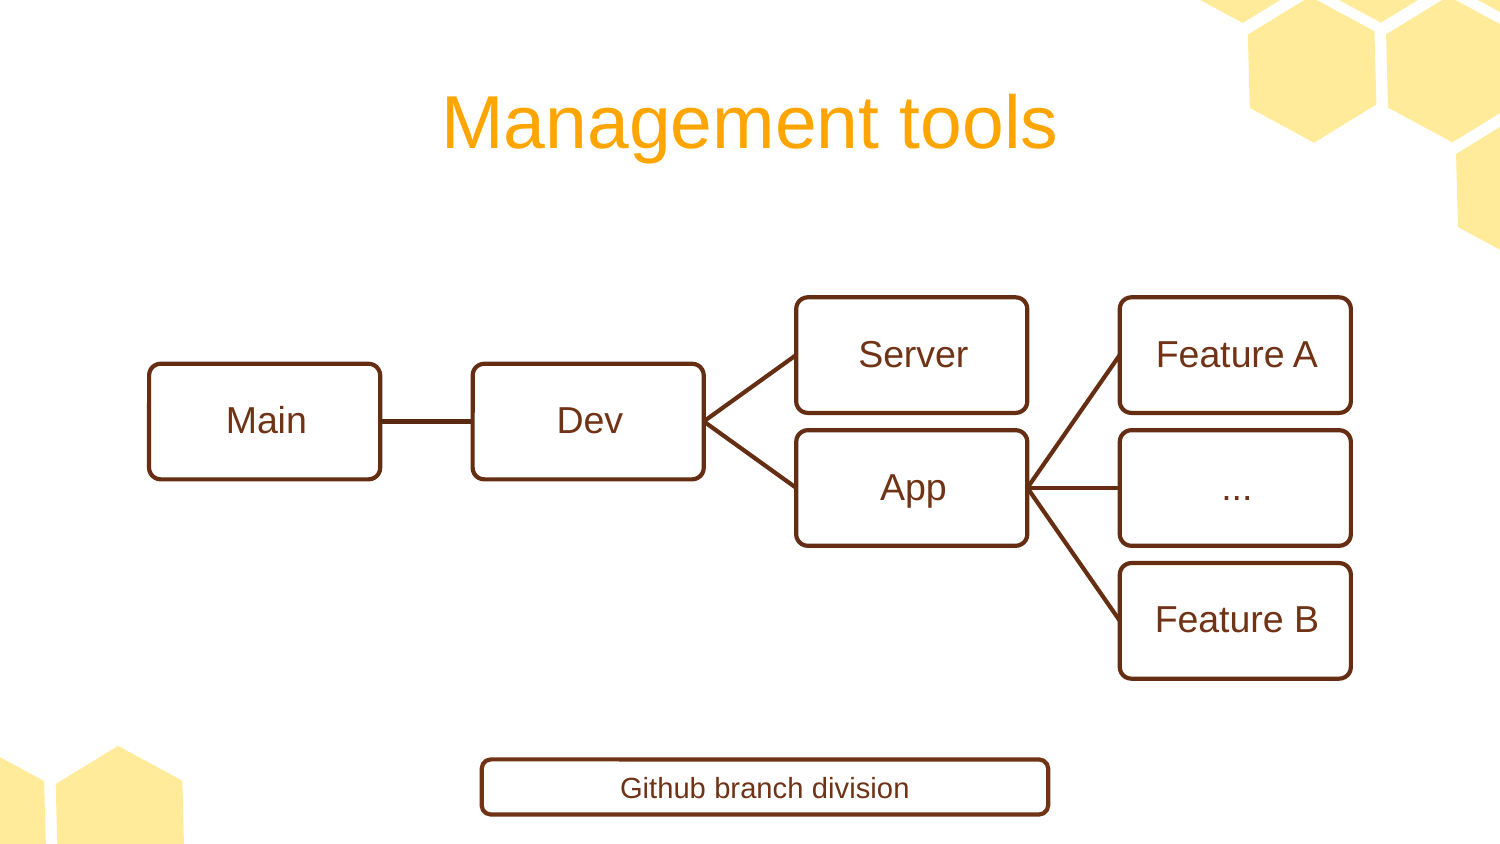

# Management tools
Main

Dev

Server

App

Feature A

...

Feature B
Github branch division